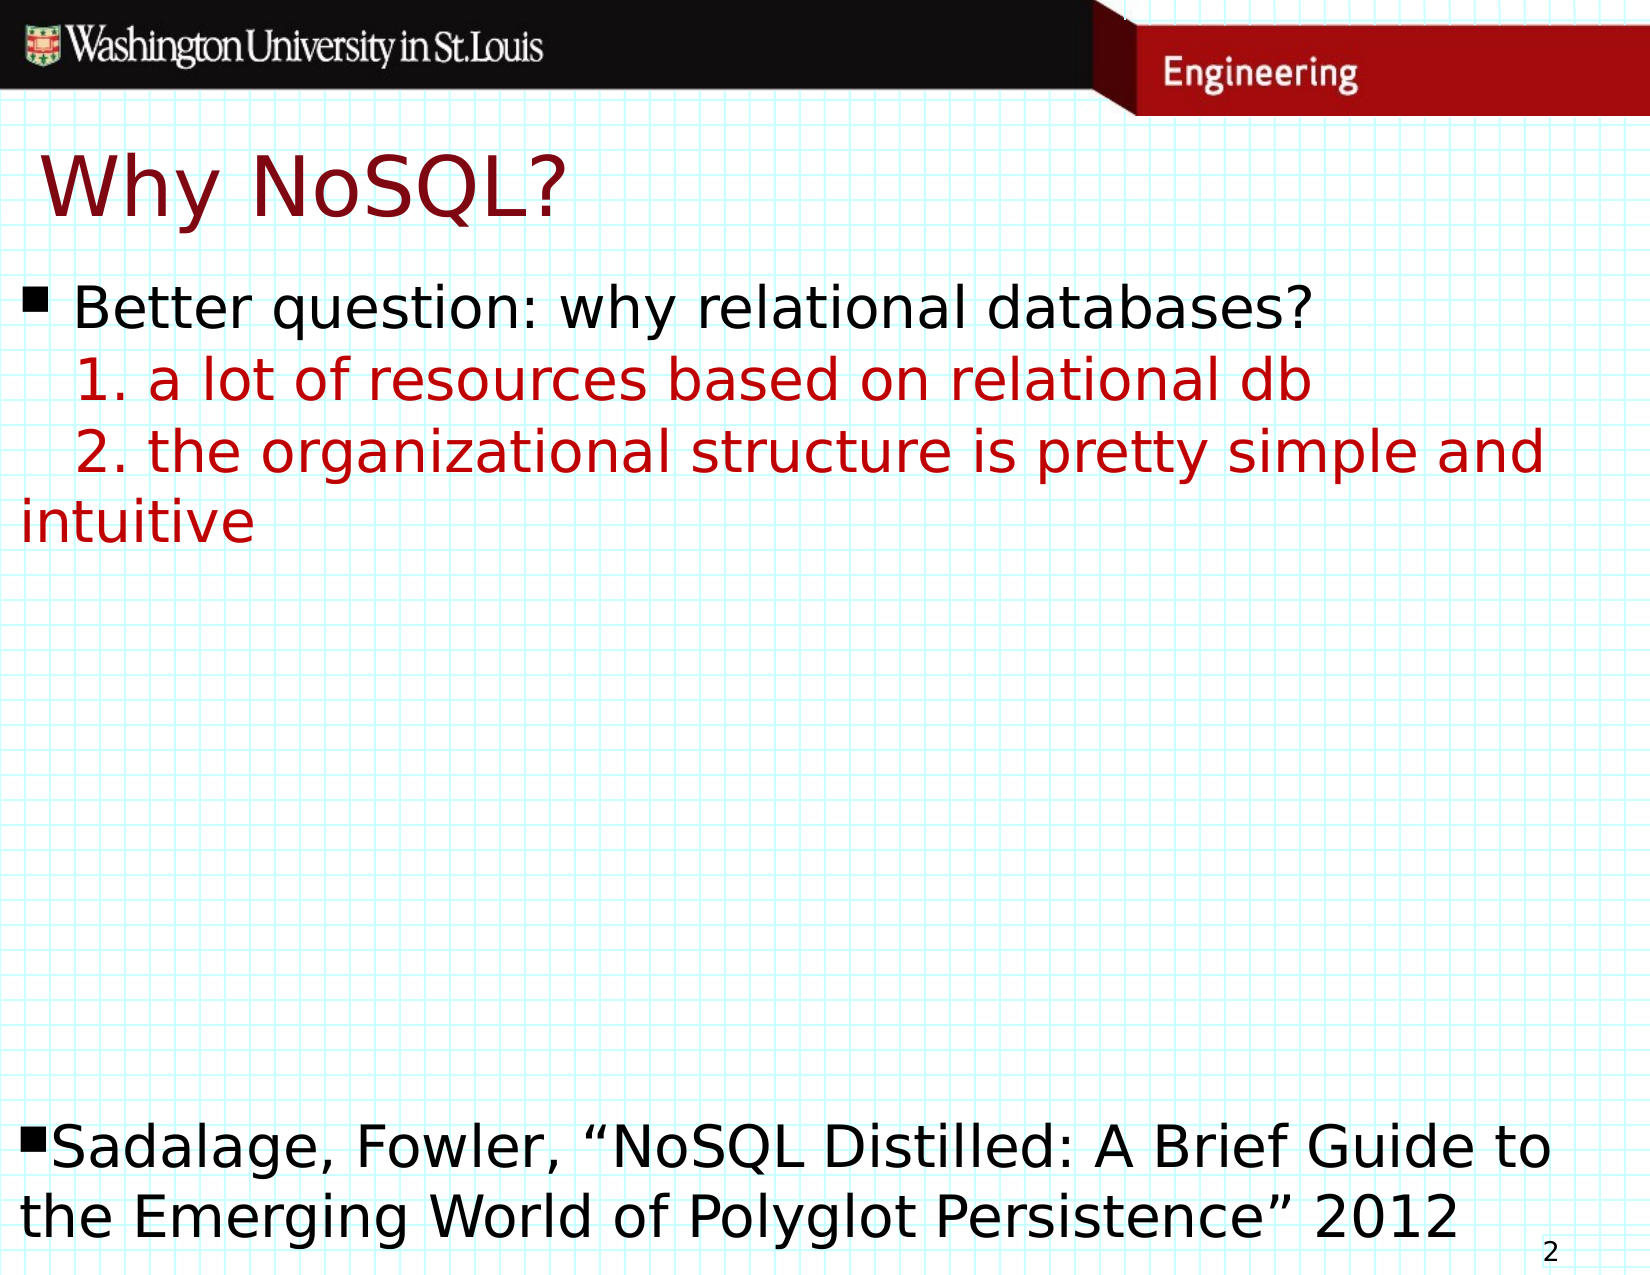

# Why NoSQL?

Better question: why relational databases?
	1. a lot of resources based on relational db
	2. the organizational structure is pretty simple and intuitive

Sadalage, Fowler, “NoSQL Distilled: A Brief Guide to  the Emerging World of Polyglot Persistence” 2012

2